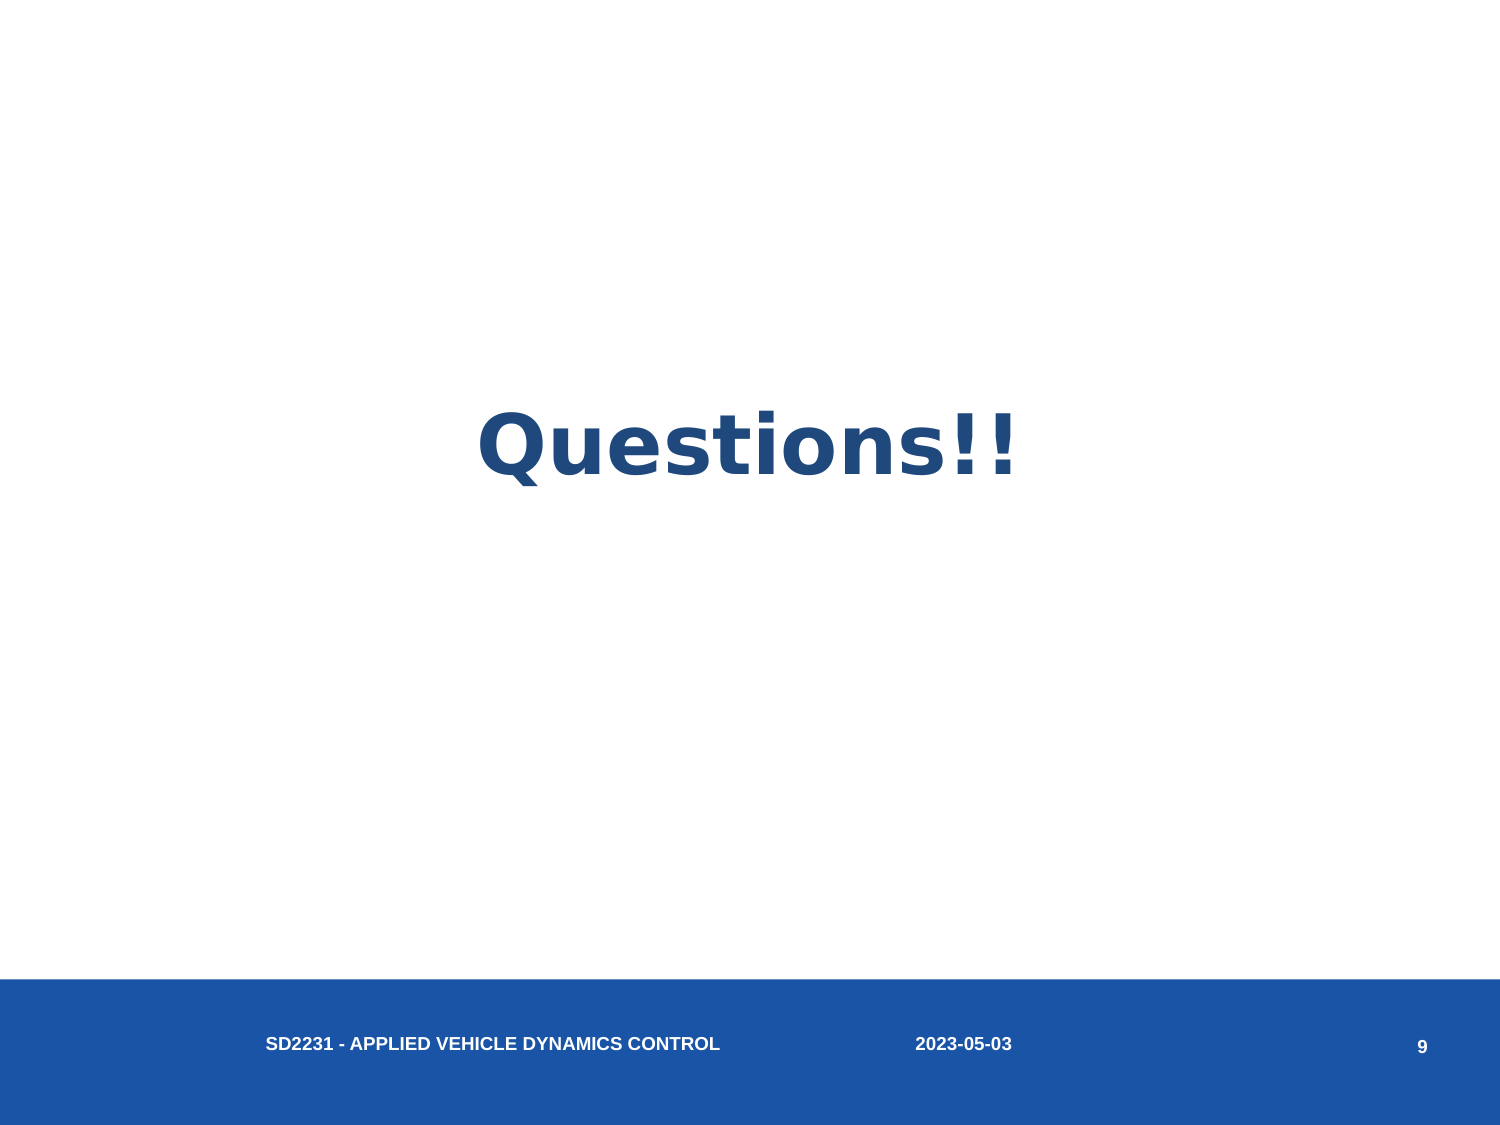

Questions!!

2023-05-03
SD2231 - Applied vehicle dynamics control
9